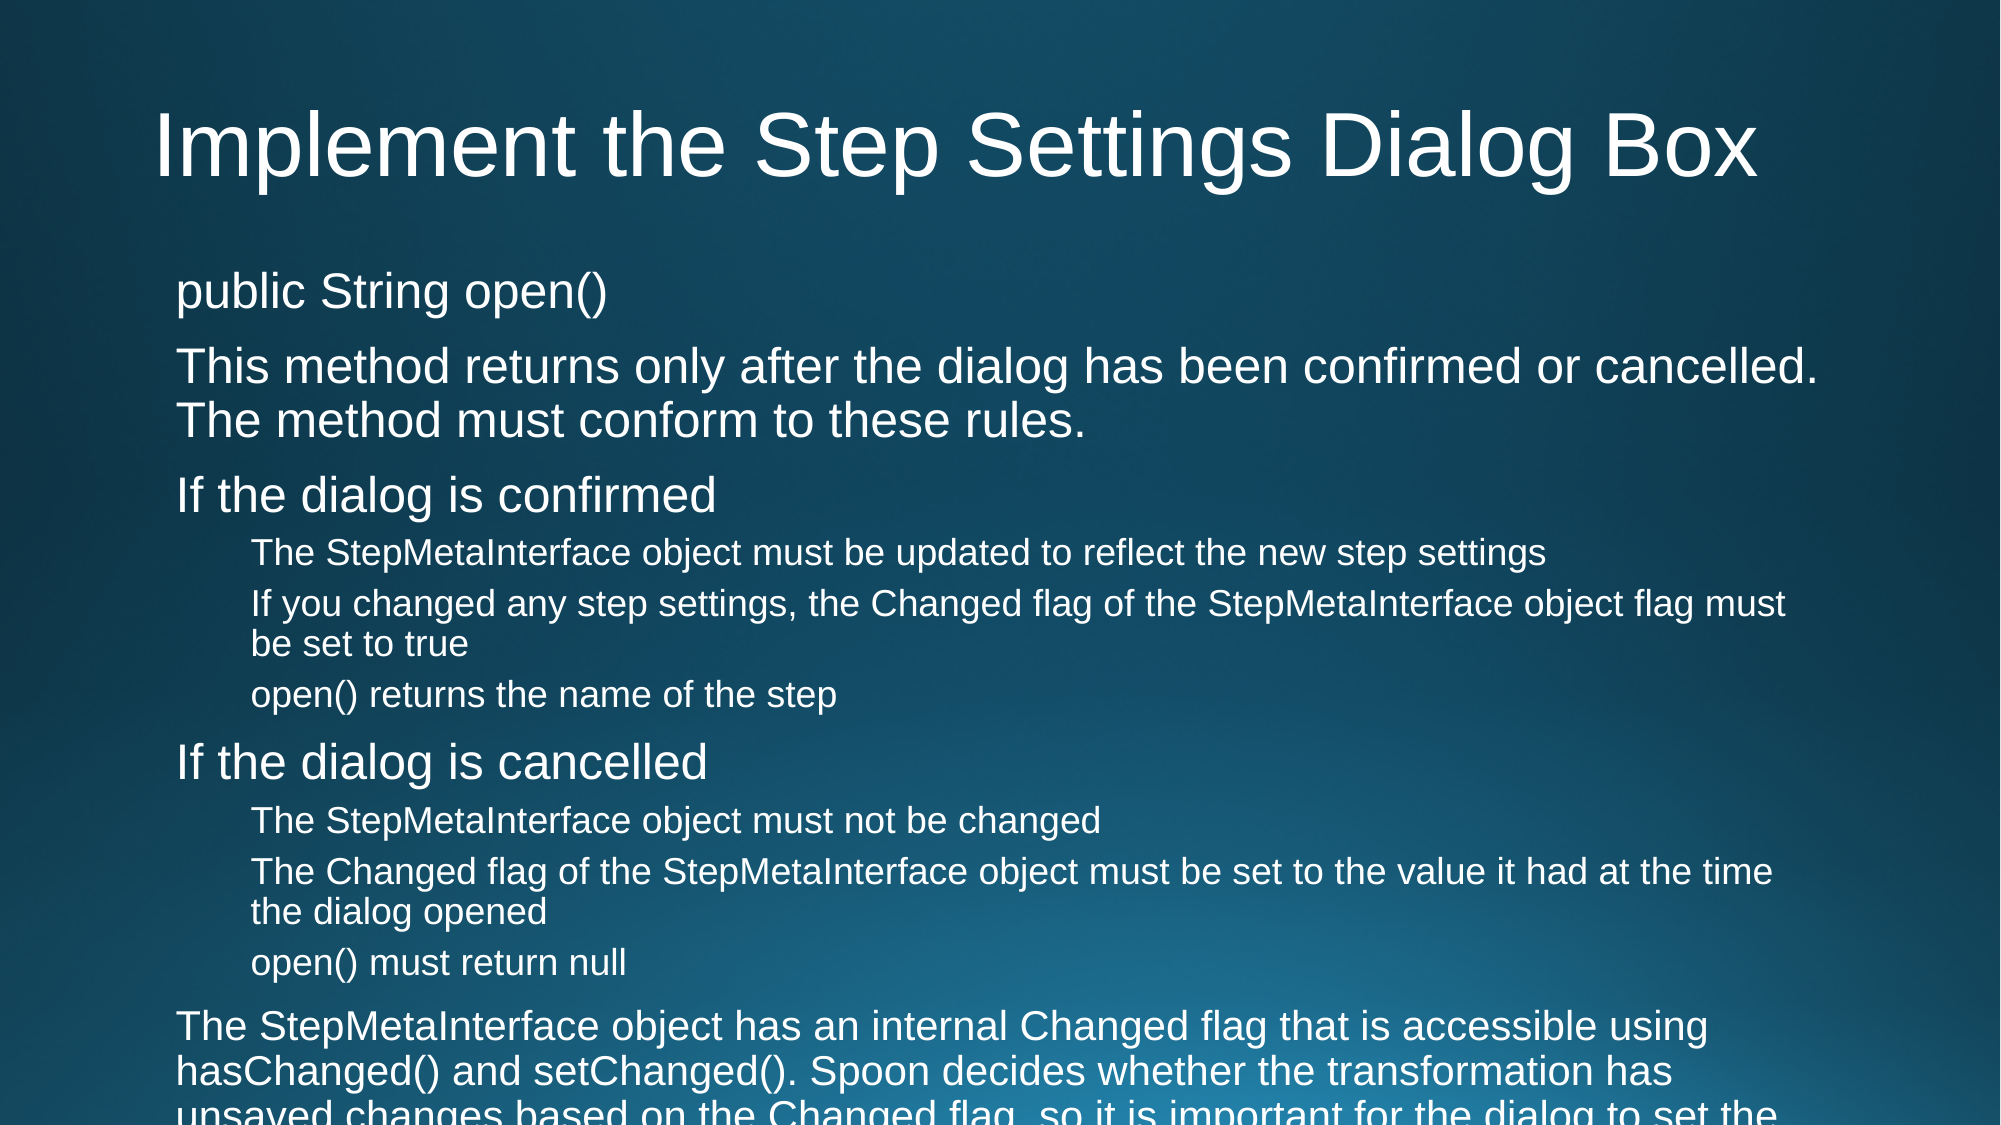

# Implement the Step Settings Dialog Box
public String open()
This method returns only after the dialog has been confirmed or cancelled. The method must conform to these rules.
If the dialog is confirmed
The StepMetaInterface object must be updated to reflect the new step settings
If you changed any step settings, the Changed flag of the StepMetaInterface object flag must be set to true
open() returns the name of the step
If the dialog is cancelled
The StepMetaInterface object must not be changed
The Changed flag of the StepMetaInterface object must be set to the value it had at the time the dialog opened
open() must return null
The StepMetaInterface object has an internal Changed flag that is accessible using hasChanged() and setChanged(). Spoon decides whether the transformation has unsaved changes based on the Changed flag, so it is important for the dialog to set the flag appropriately.